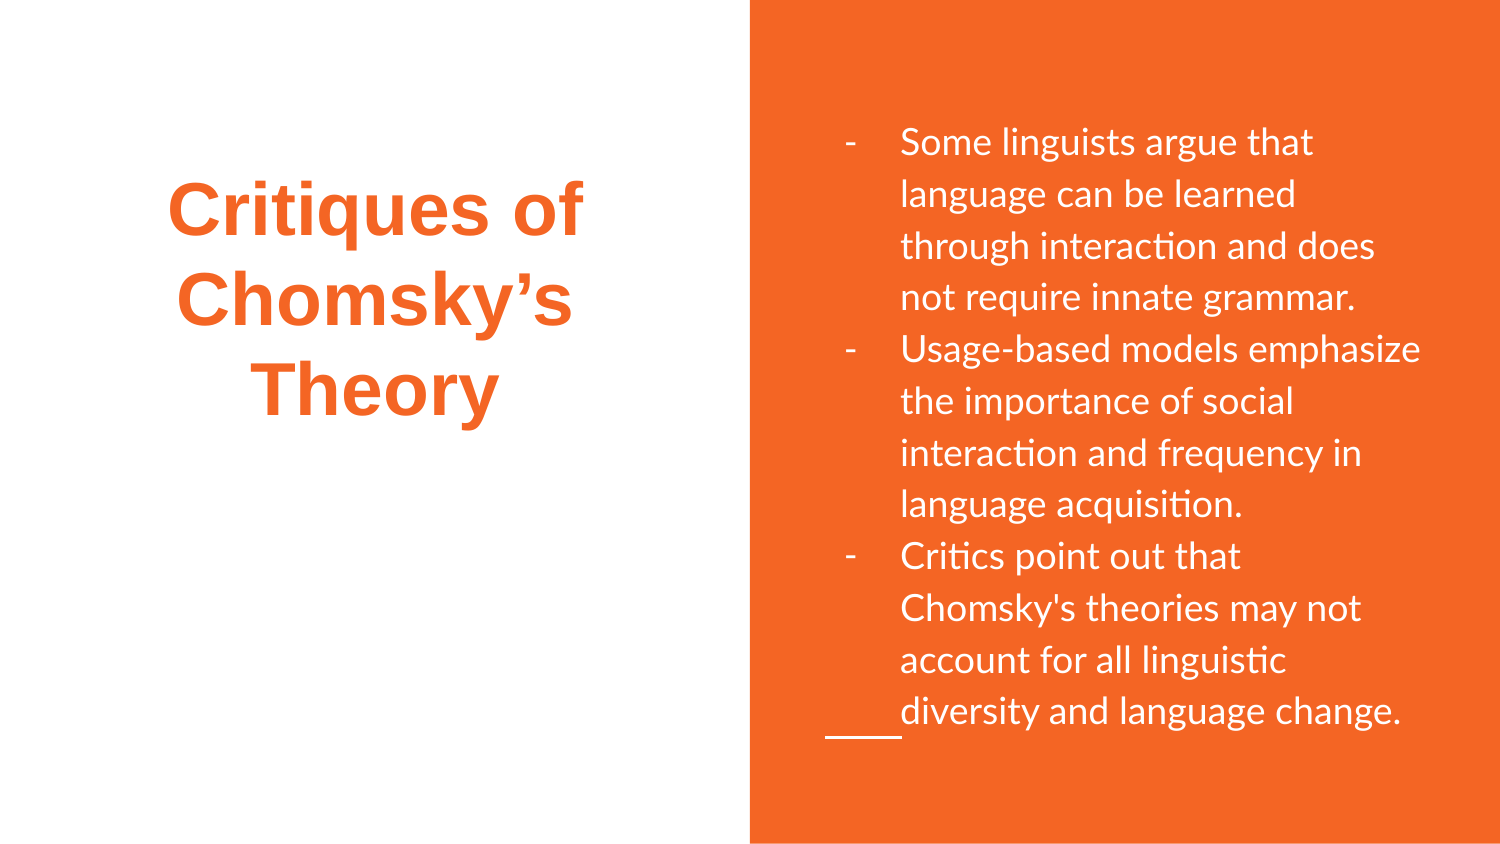

Some linguists argue that language can be learned through interaction and does not require innate grammar.
Usage-based models emphasize the importance of social interaction and frequency in language acquisition.
Critics point out that Chomsky's theories may not account for all linguistic diversity and language change.
# Critiques of Chomsky’s Theory